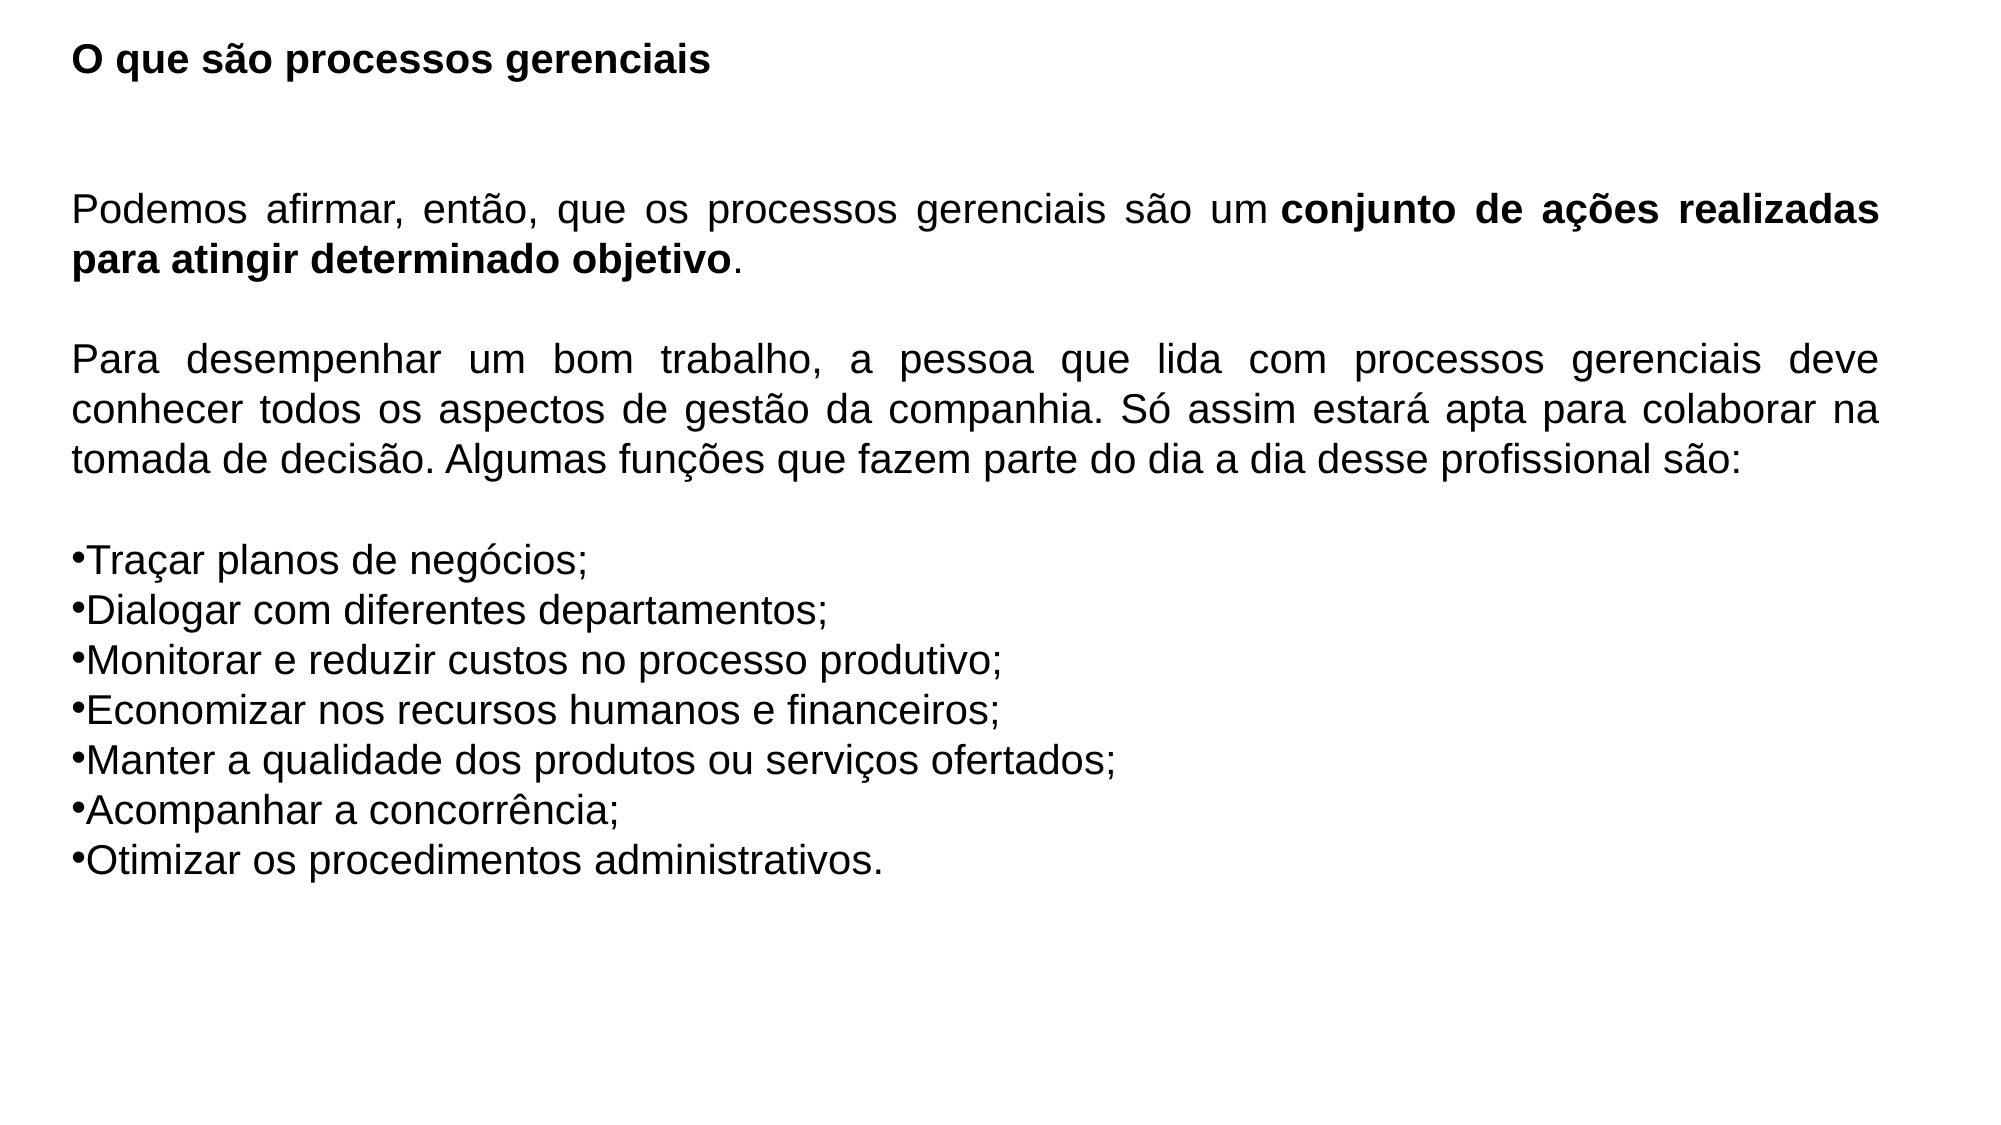

O que são processos gerenciais

Podemos afirmar, então, que os processos gerenciais são um conjunto de ações realizadas para atingir determinado objetivo.

Para desempenhar um bom trabalho, a pessoa que lida com processos gerenciais deve conhecer todos os aspectos de gestão da companhia. Só assim estará apta para colaborar na tomada de decisão. Algumas funções que fazem parte do dia a dia desse profissional são:

Traçar planos de negócios;
Dialogar com diferentes departamentos;
Monitorar e reduzir custos no processo produtivo;
Economizar nos recursos humanos e financeiros;
Manter a qualidade dos produtos ou serviços ofertados;
Acompanhar a concorrência;
Otimizar os procedimentos administrativos.